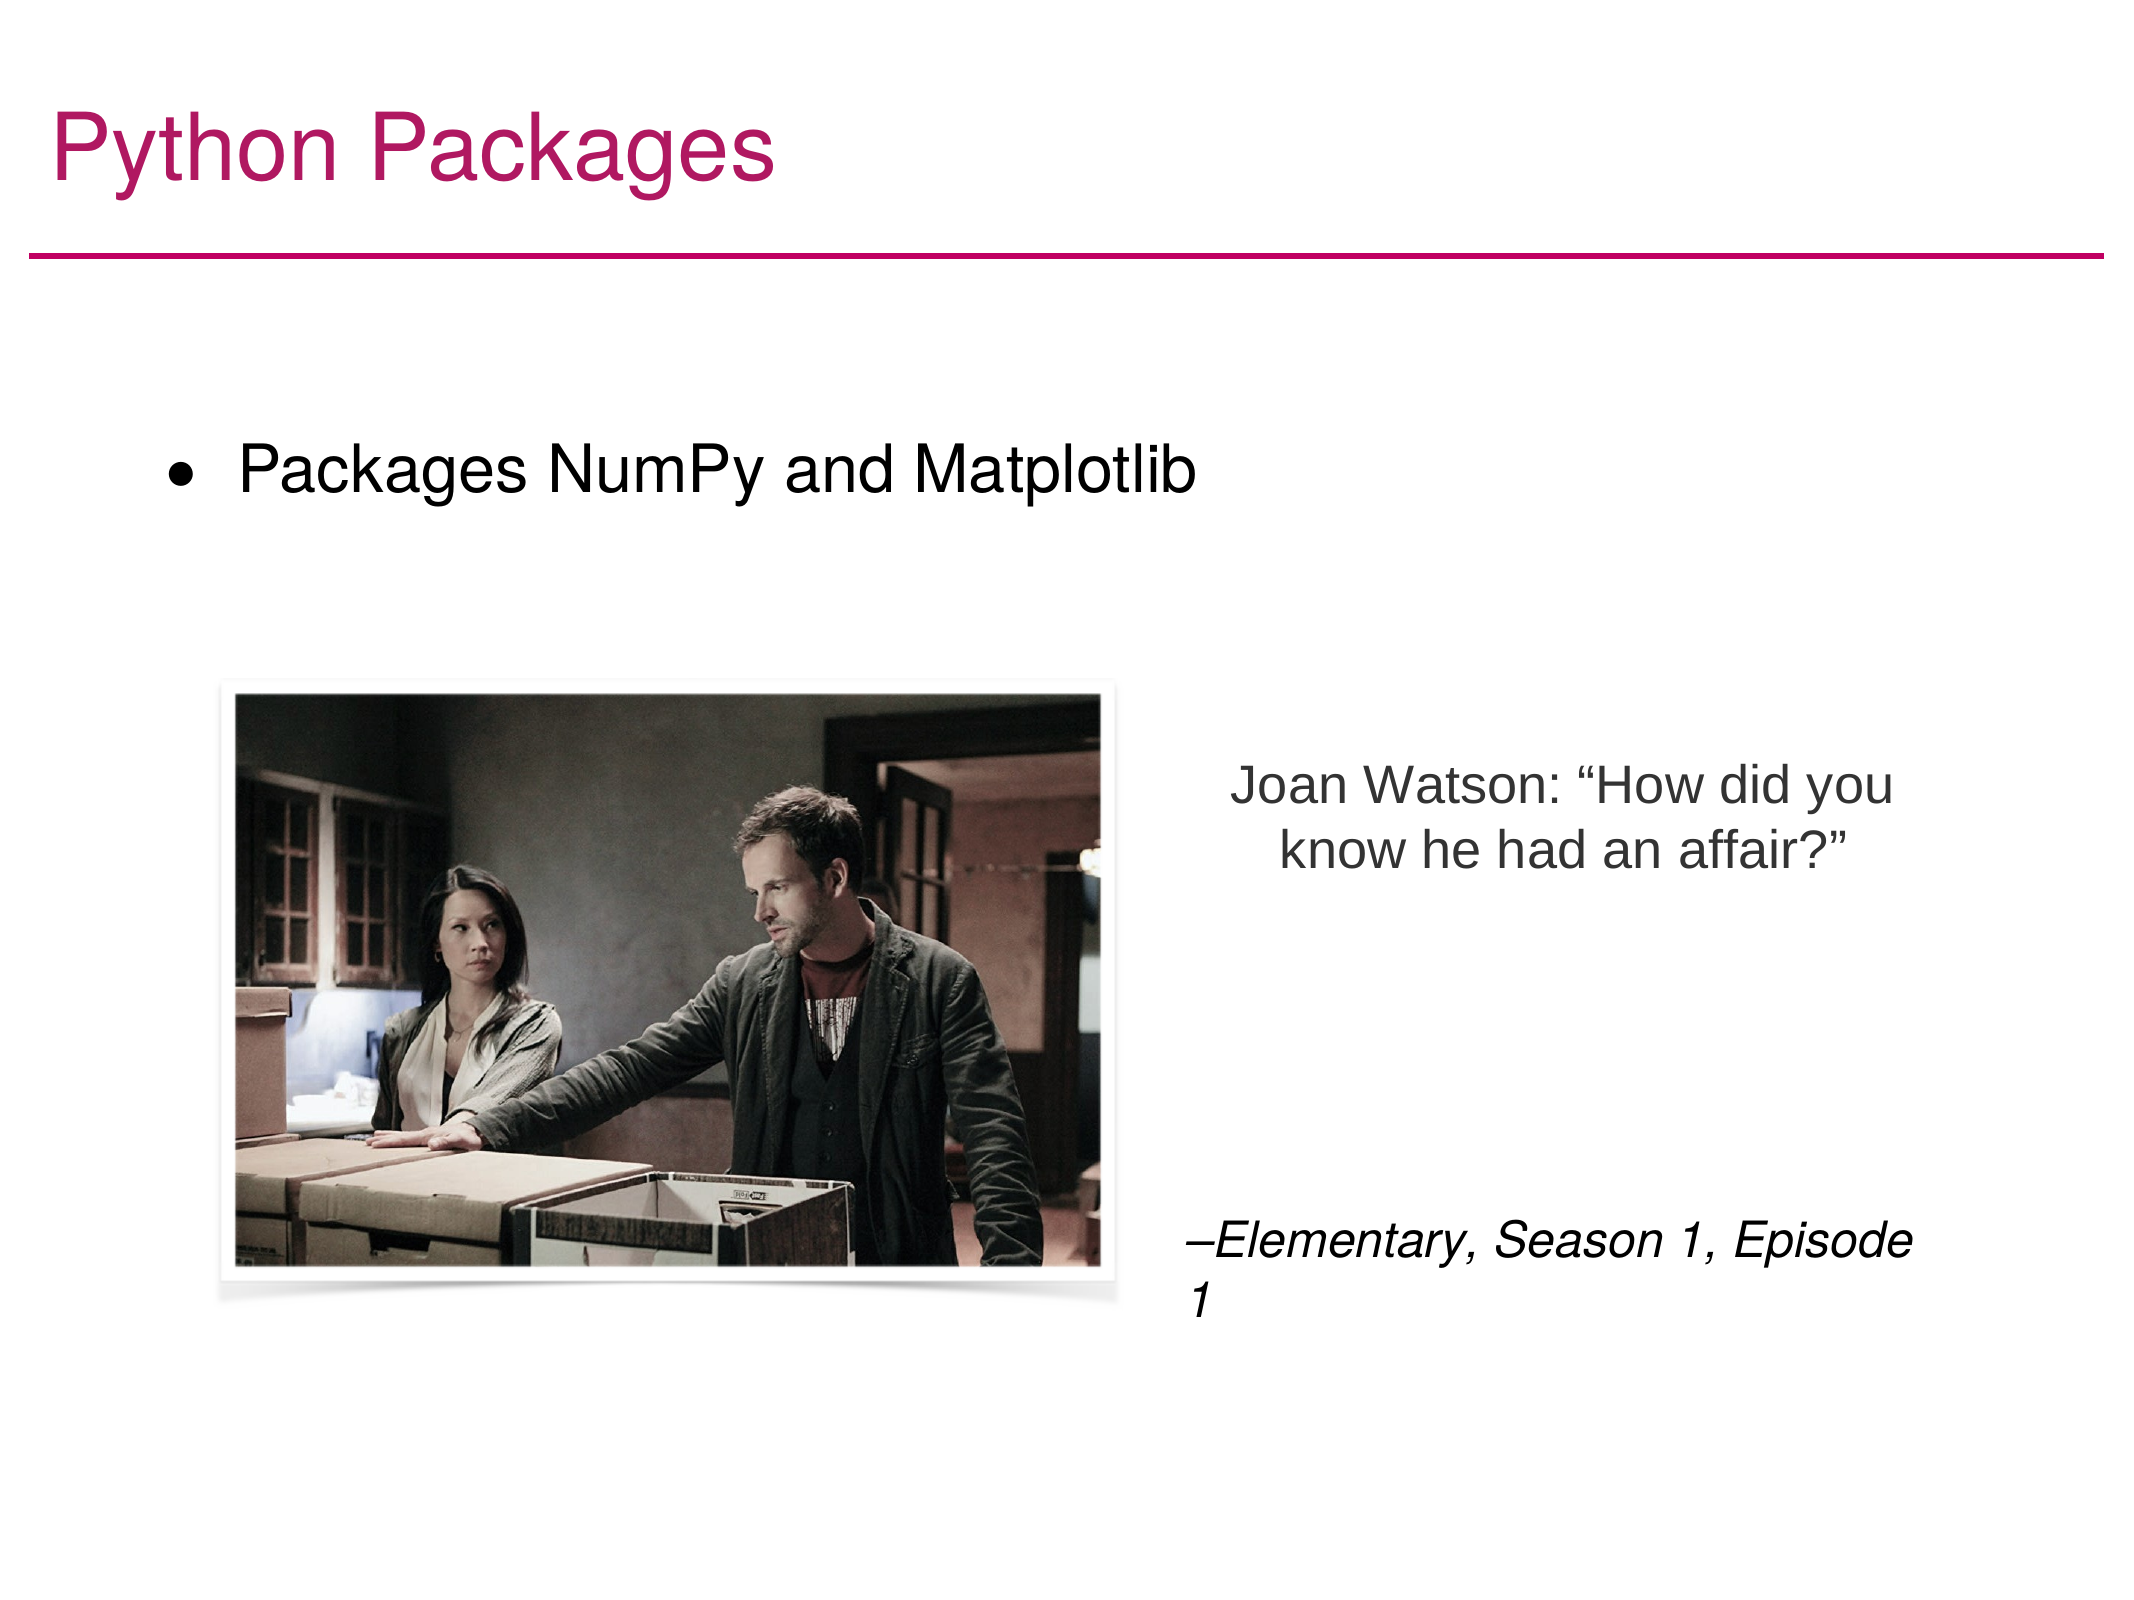

# Python Packages

Packages NumPy and Matplotlib

Joan Watson: “How did you know he had an affair?”
–Elementary, Season 1, Episode 1